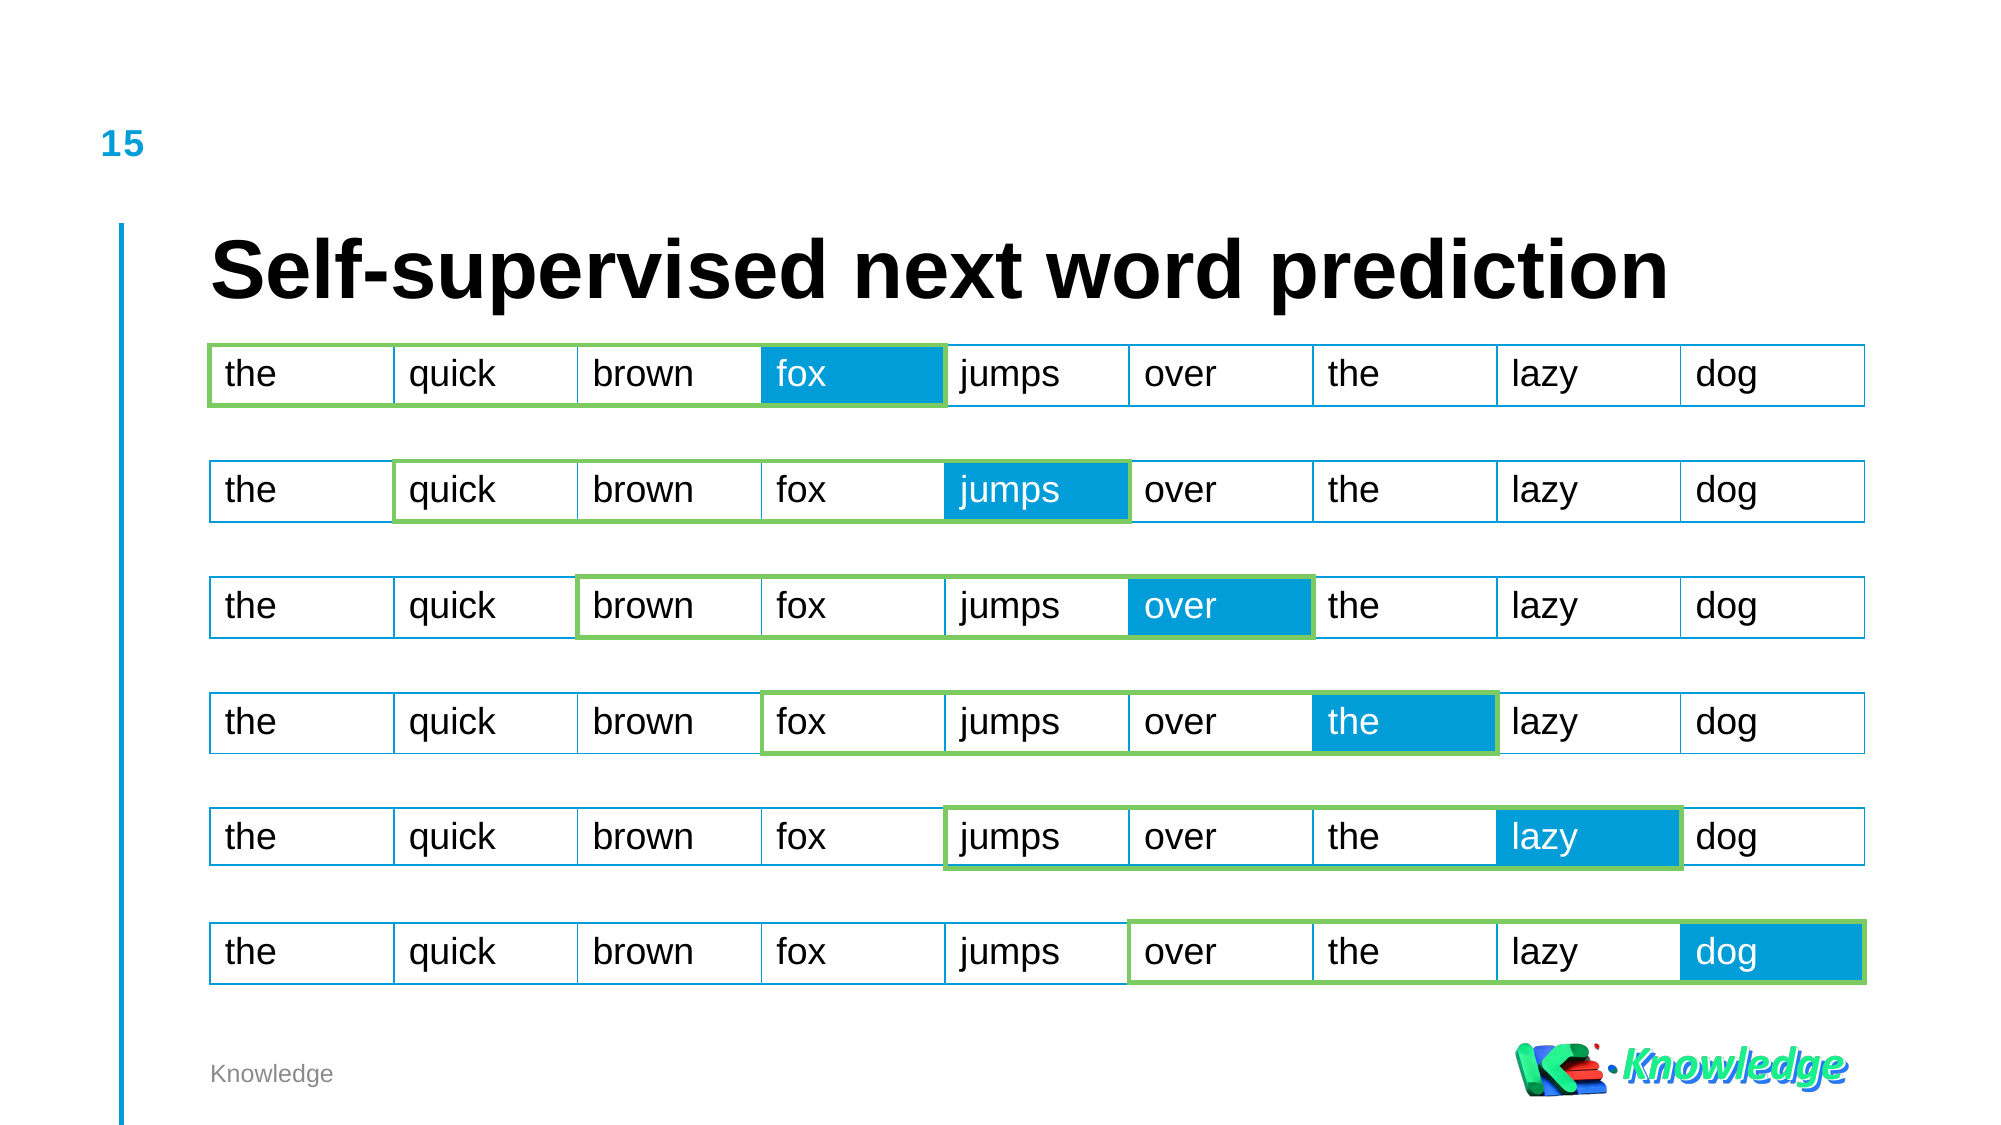

# Self-supervised next word prediction
15
| the | quick | brown | fox | jumps | over | the | lazy | dog |
| --- | --- | --- | --- | --- | --- | --- | --- | --- |

| the | quick | brown | fox | jumps | over | the | lazy | dog |
| --- | --- | --- | --- | --- | --- | --- | --- | --- |

| the | quick | brown | fox | jumps | over | the | lazy | dog |
| --- | --- | --- | --- | --- | --- | --- | --- | --- |

| the | quick | brown | fox | jumps | over | the | lazy | dog |
| --- | --- | --- | --- | --- | --- | --- | --- | --- |

| the | quick | brown | fox | jumps | over | the | lazy | dog |
| --- | --- | --- | --- | --- | --- | --- | --- | --- |

| the | quick | brown | fox | jumps | over | the | lazy | dog |
| --- | --- | --- | --- | --- | --- | --- | --- | --- |
Knowledge